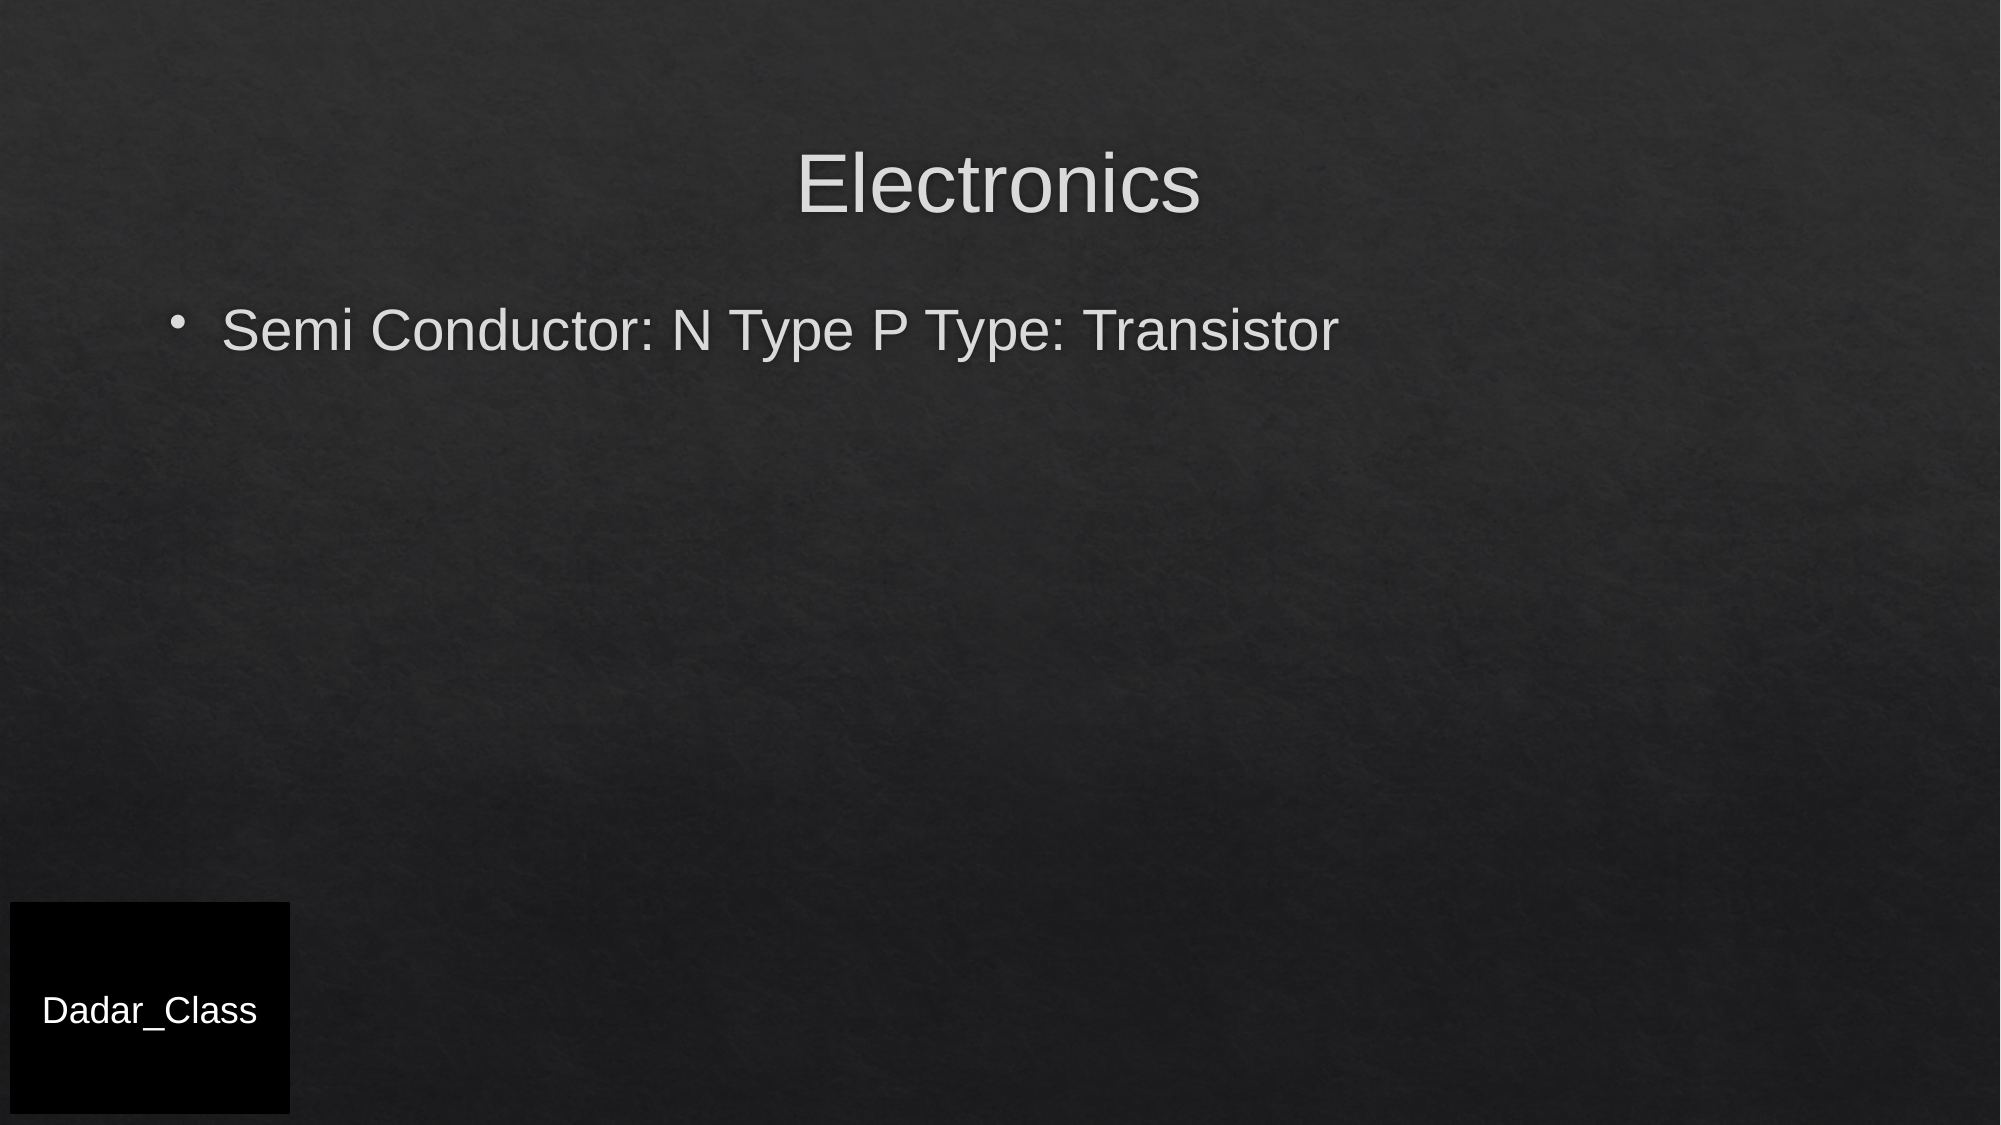

# Electronics
Semi Conductor: N Type P Type: Transistor
Dadar_Class